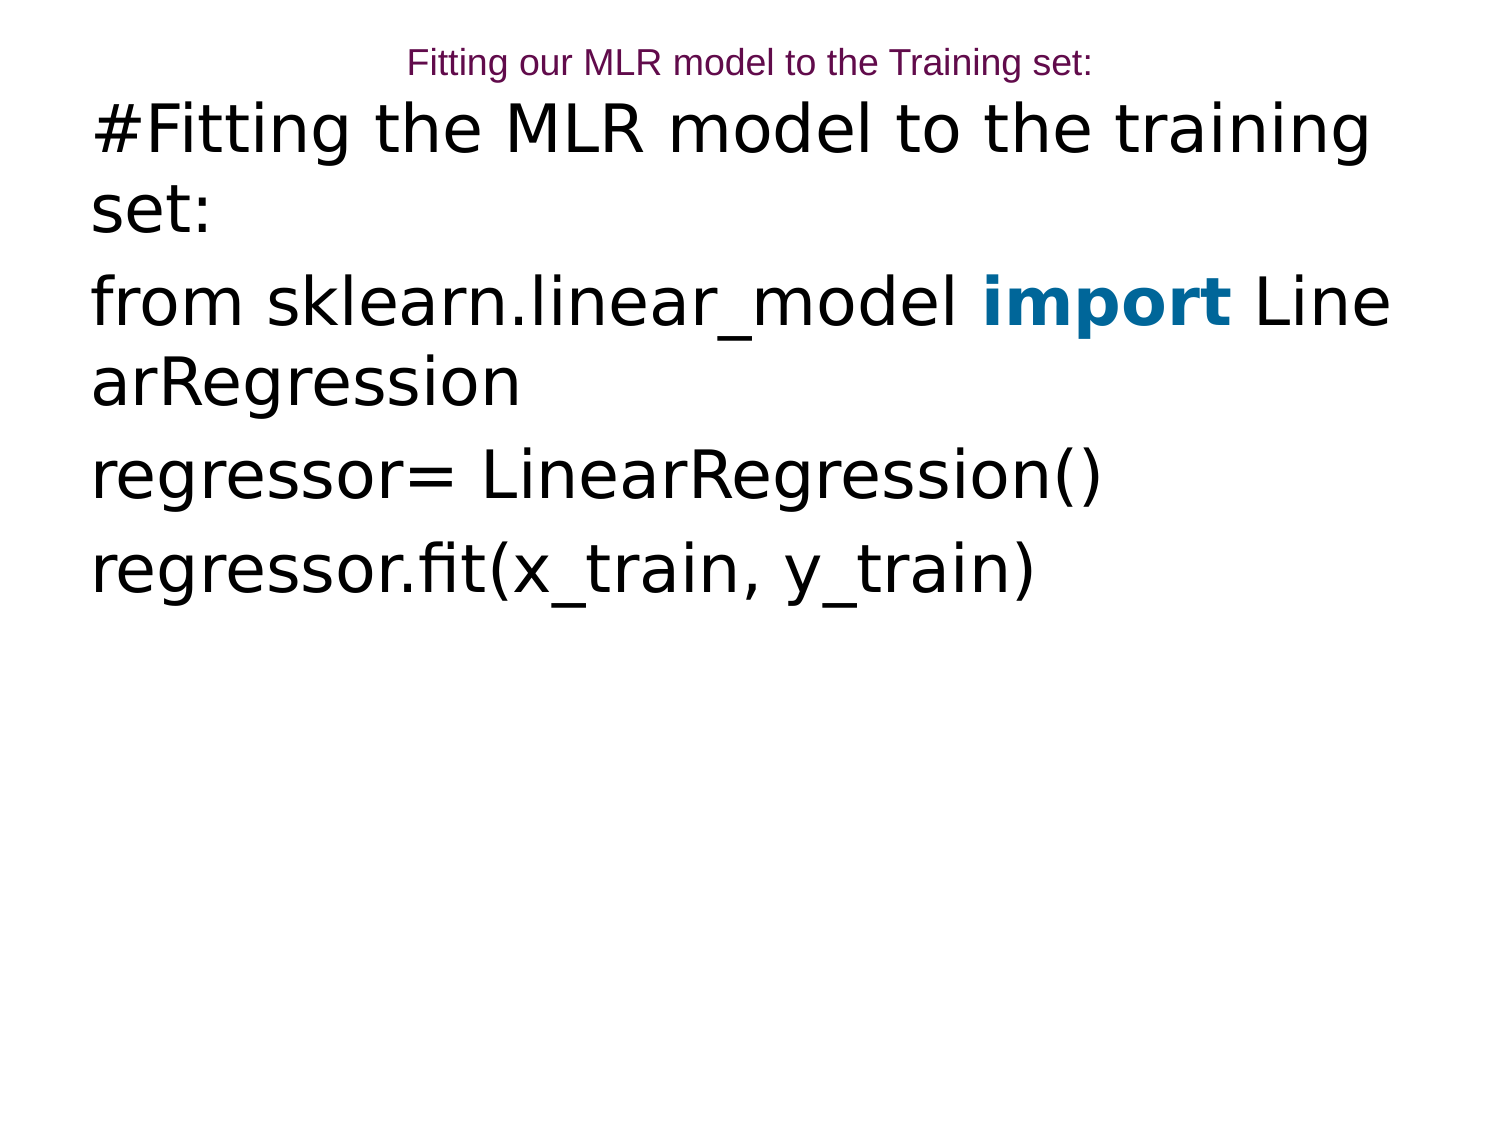

# Fitting our MLR model to the Training set:
#Fitting the MLR model to the training set:
from sklearn.linear_model import LinearRegression
regressor= LinearRegression()
regressor.fit(x_train, y_train)